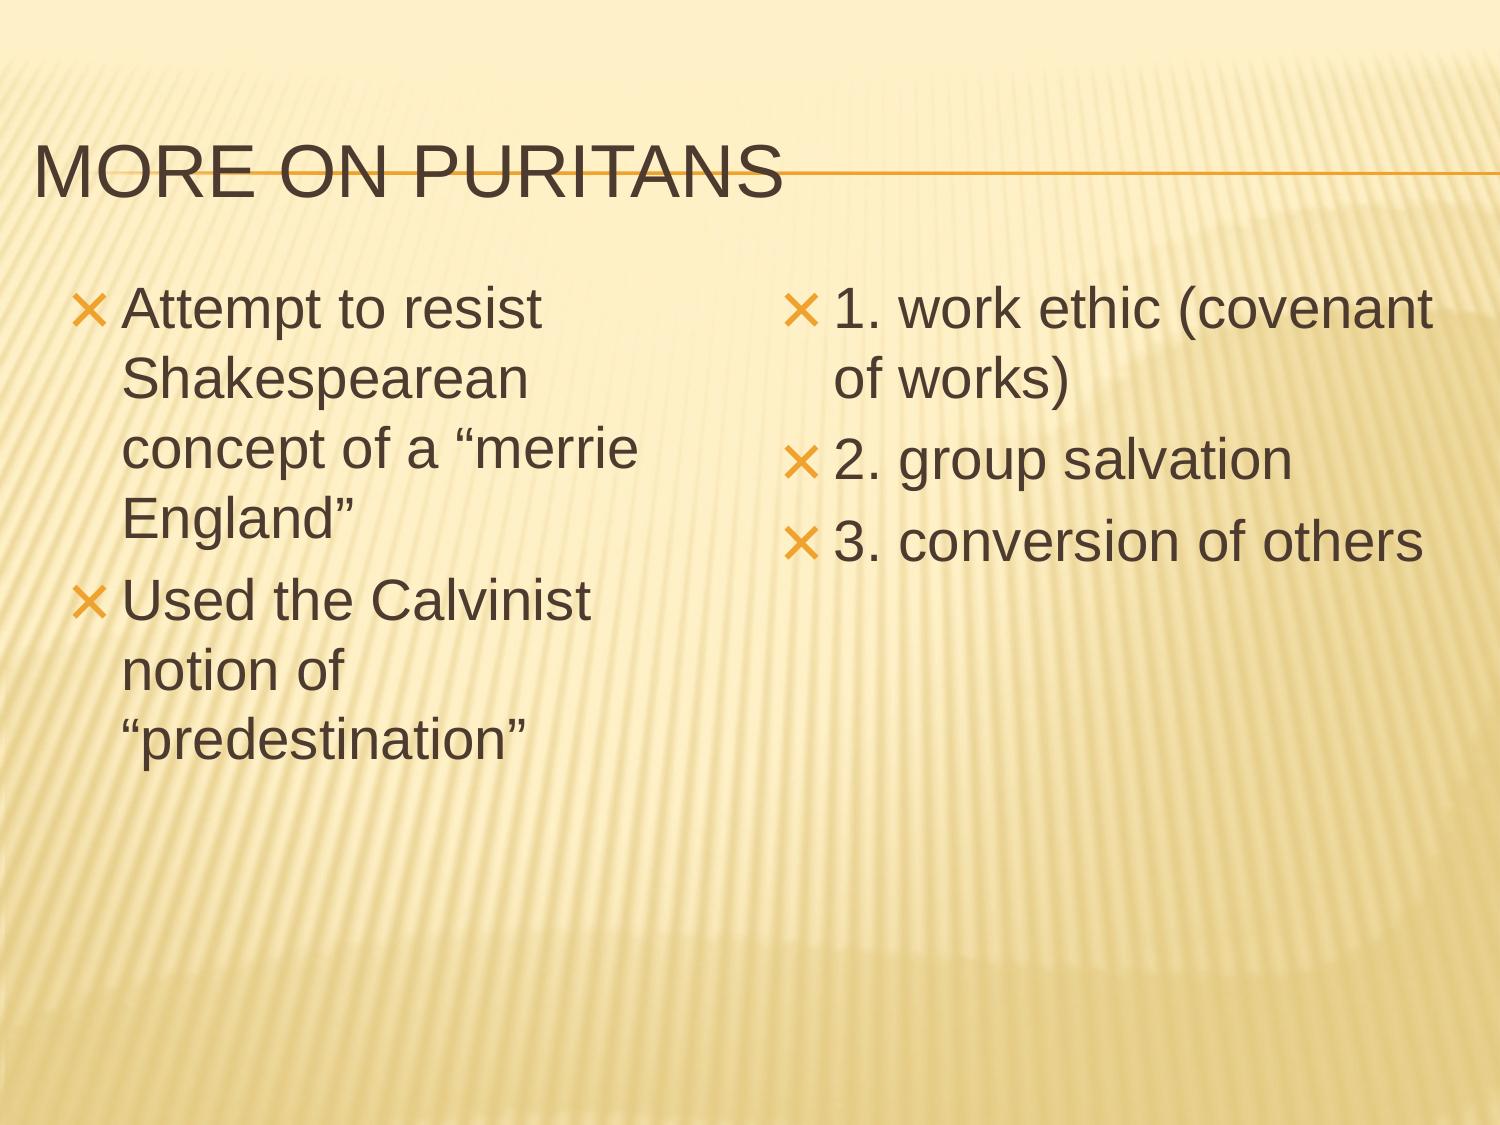

MORE ON PURITANS
Attempt to resist Shakespearean concept of a “merrie England”
Used the Calvinist notion of “predestination”
1. work ethic (covenant of works)
2. group salvation
3. conversion of others